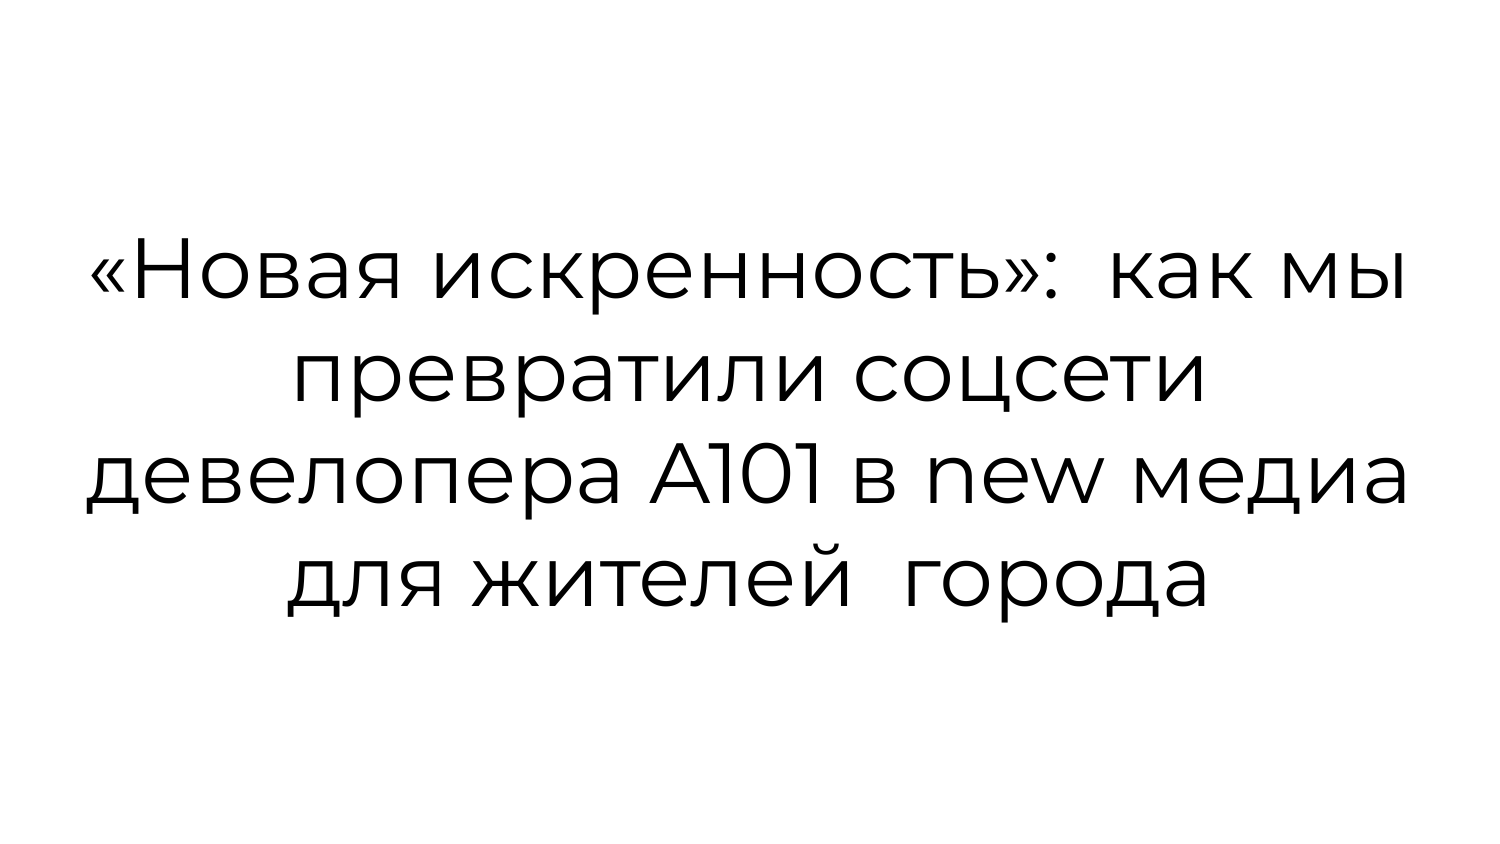

# «Новая искренность»:  как мы превратили соцсети девелопера А101 в new медиа для жителей  города